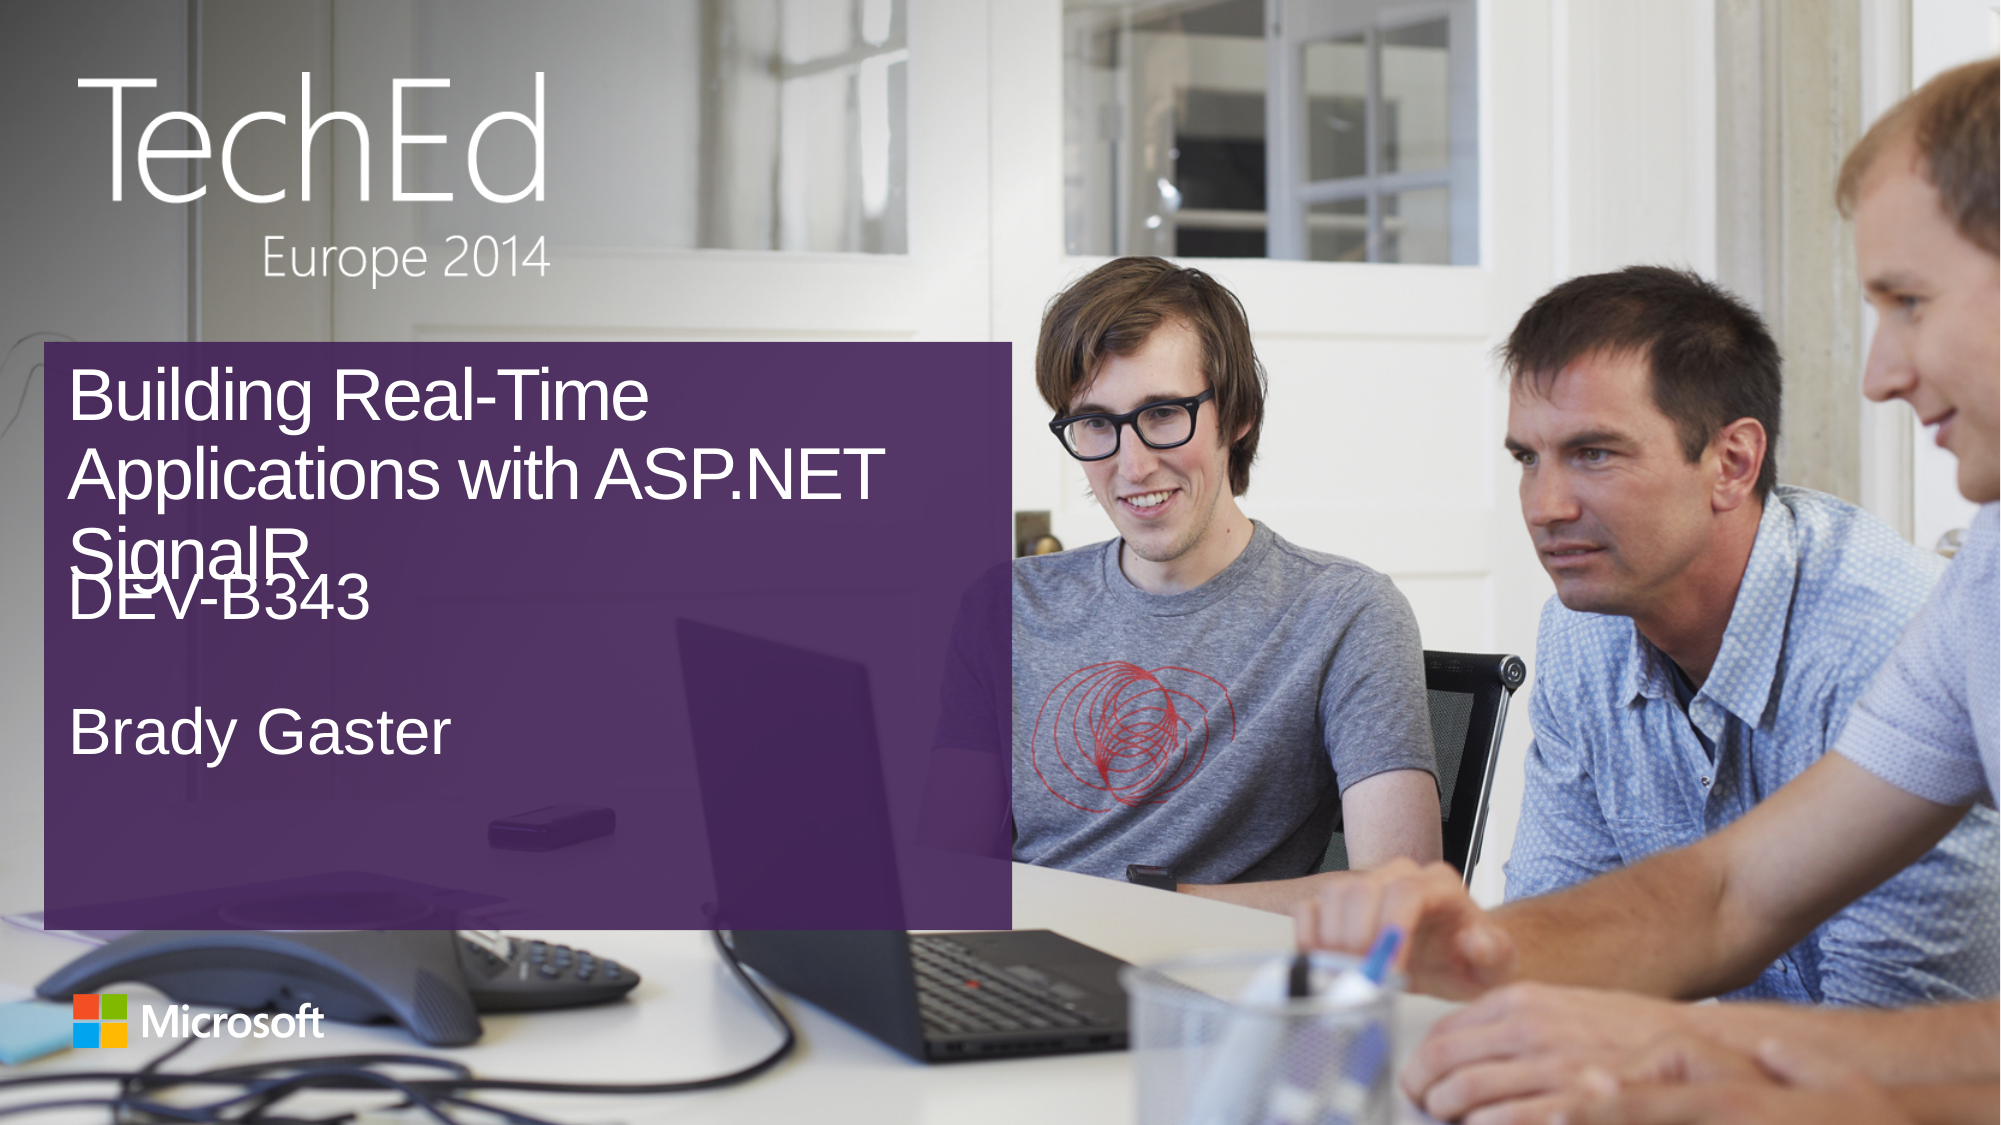

# Building Real-Time Applications with ASP.NET SignalR
DEV-B343
Brady Gaster